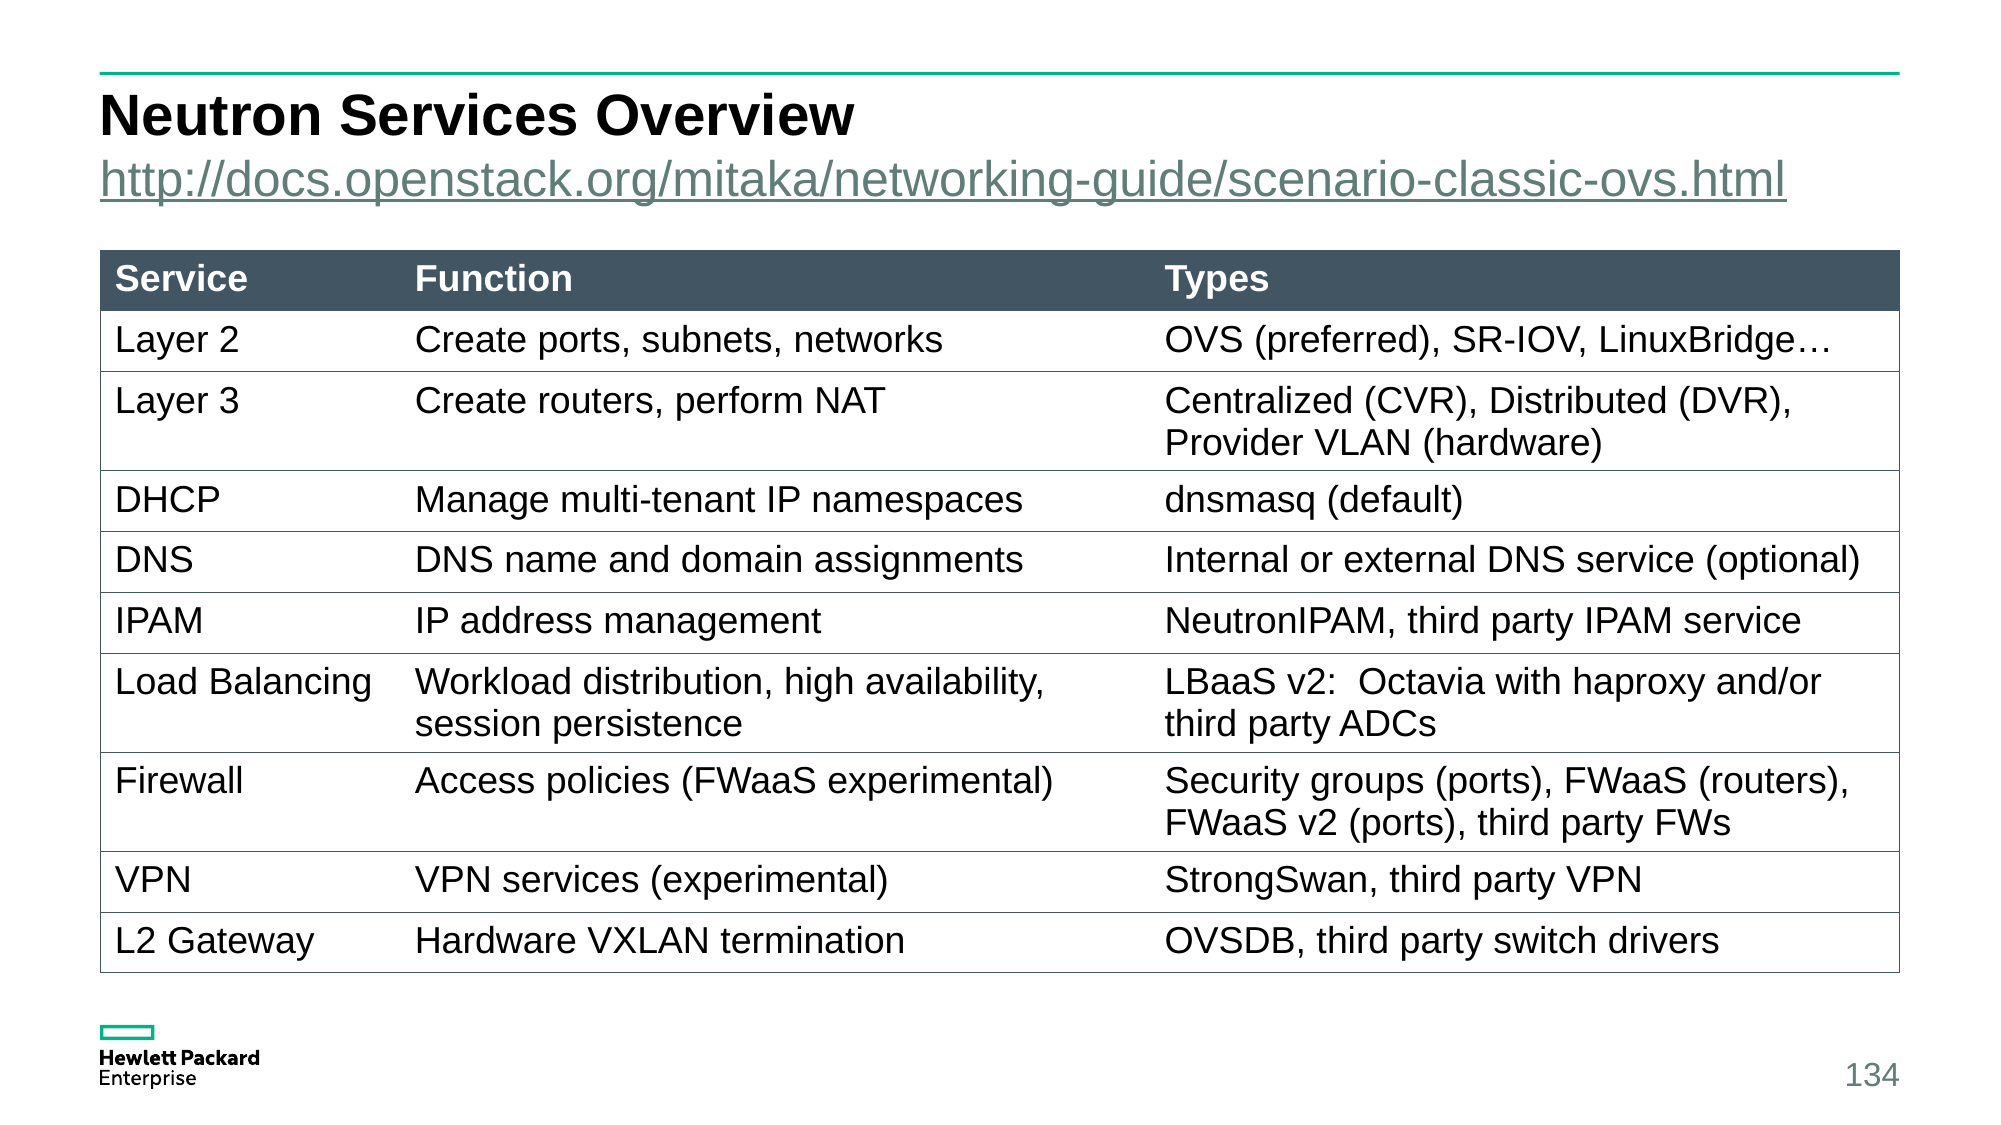

# Neutron Services Overview
http://docs.openstack.org/mitaka/networking-guide/scenario-classic-ovs.html
| Service | Function | Types |
| --- | --- | --- |
| Layer 2 | Create ports, subnets, networks | OVS (preferred), SR-IOV, LinuxBridge… |
| Layer 3 | Create routers, perform NAT | Centralized (CVR), Distributed (DVR), Provider VLAN (hardware) |
| DHCP | Manage multi-tenant IP namespaces | dnsmasq (default) |
| DNS | DNS name and domain assignments | Internal or external DNS service (optional) |
| IPAM | IP address management | NeutronIPAM, third party IPAM service |
| Load Balancing | Workload distribution, high availability, session persistence | LBaaS v2: Octavia with haproxy and/or third party ADCs |
| Firewall | Access policies (FWaaS experimental) | Security groups (ports), FWaaS (routers), FWaaS v2 (ports), third party FWs |
| VPN | VPN services (experimental) | StrongSwan, third party VPN |
| L2 Gateway | Hardware VXLAN termination | OVSDB, third party switch drivers |
134